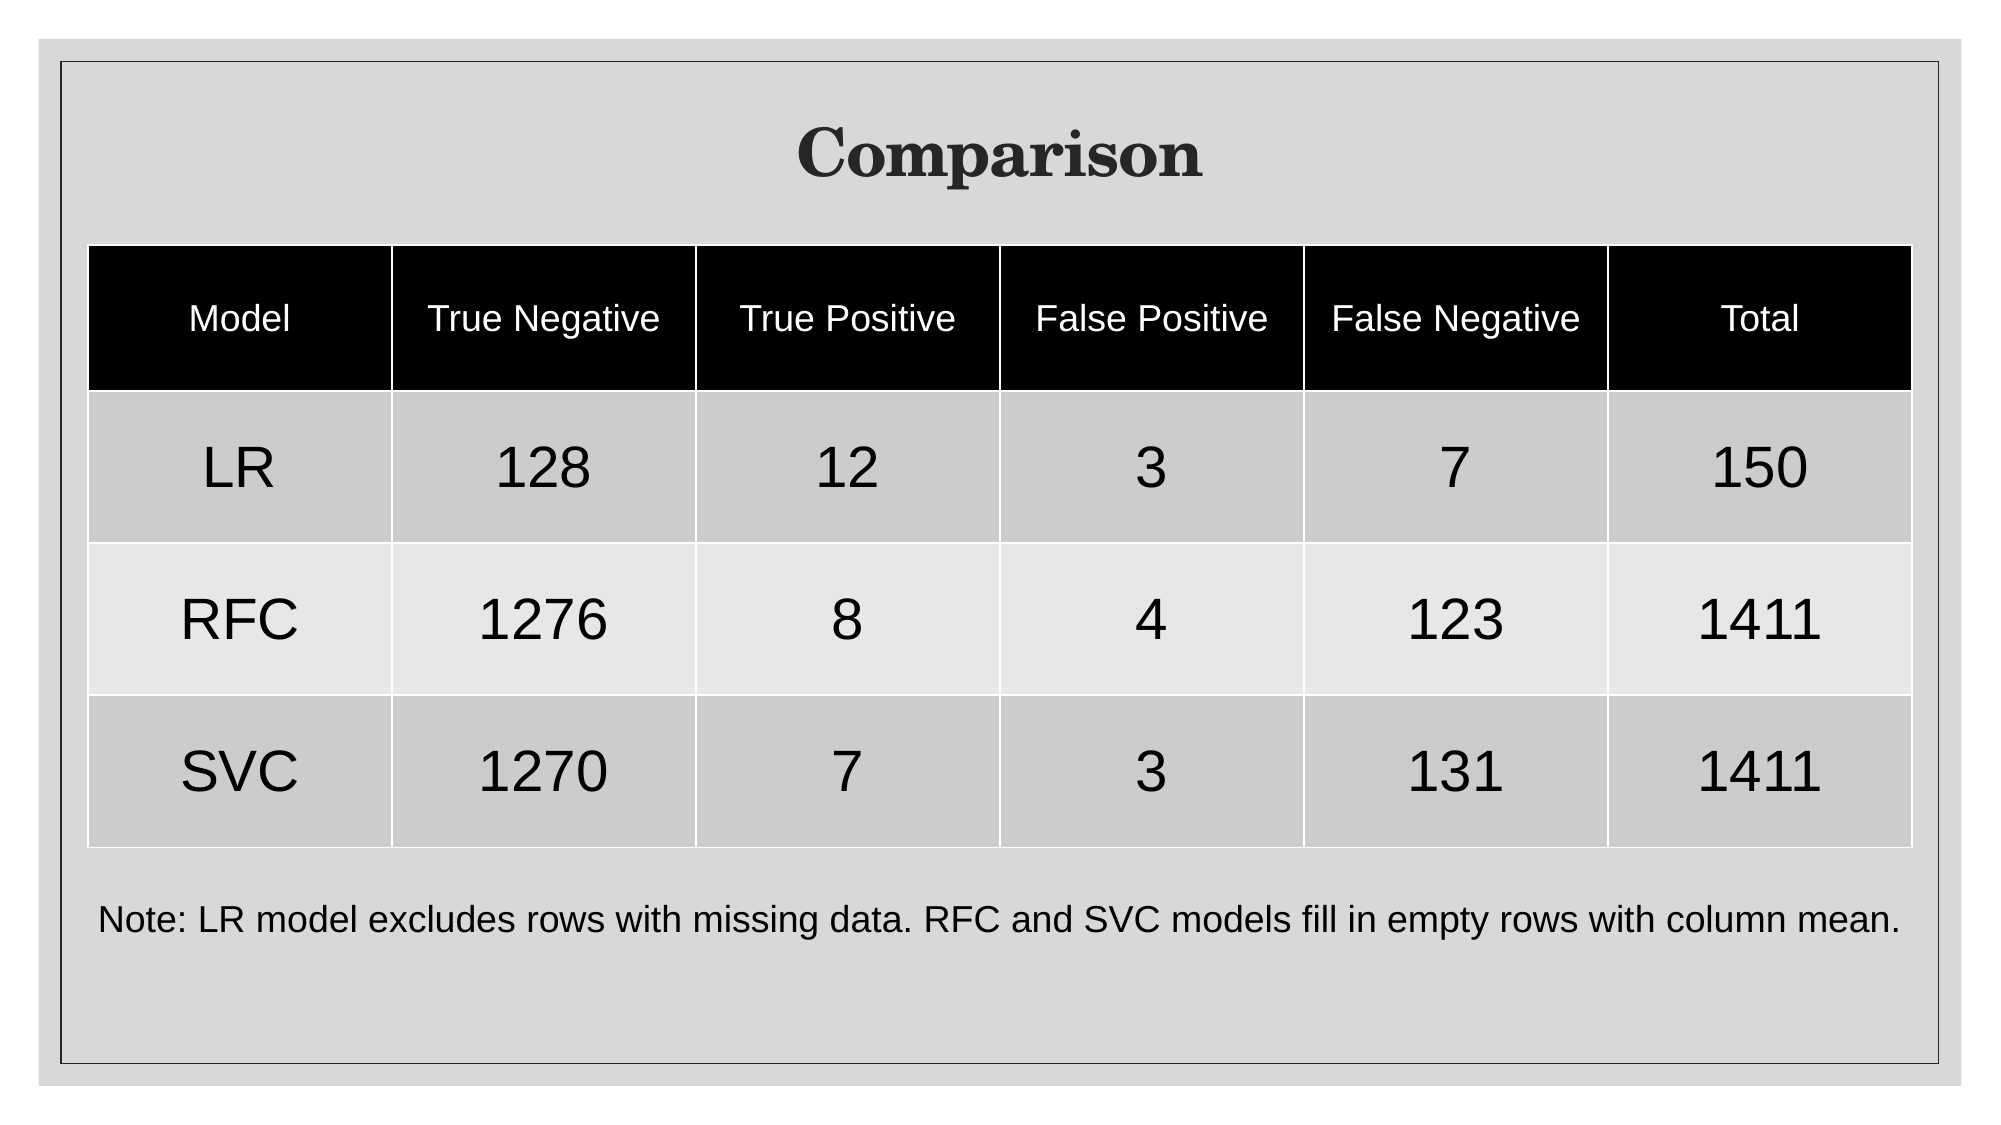

# Comparison
| Model | True Negative | True Positive | False Positive | False Negative | Total |
| --- | --- | --- | --- | --- | --- |
| LR | 128 | 12 | 3 | 7 | 150 |
| RFC | 1276 | 8 | 4 | 123 | 1411 |
| SVC | 1270 | 7 | 3 | 131 | 1411 |
Note: LR model excludes rows with missing data. RFC and SVC models fill in empty rows with column mean.